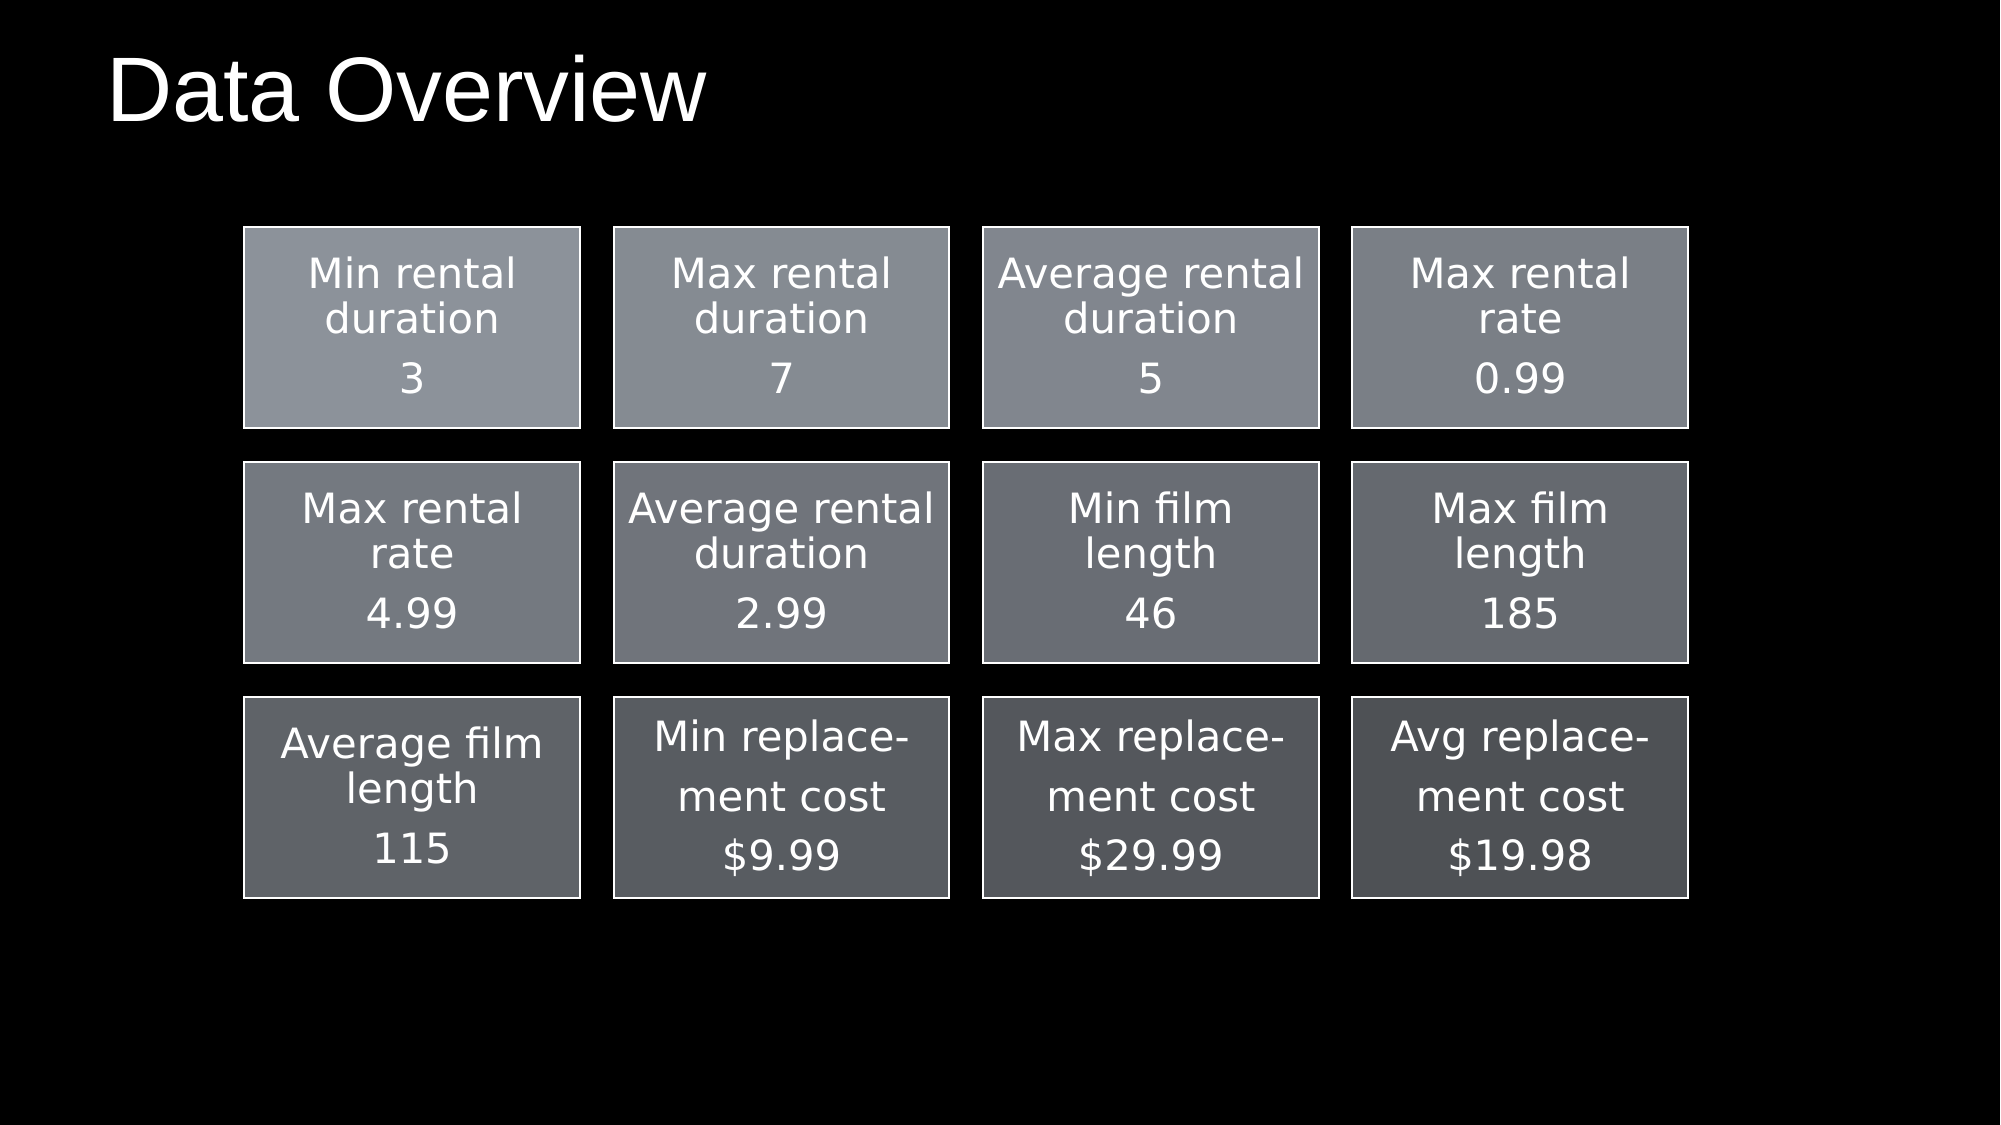

# Data Overview
Min rental duration
3
Max rental duration
7
Average rental duration
5
Max rental rate
0.99
Max rental rate
4.99
Average rental duration
2.99
Min film length
46
Max film length
185
Average film length
115
Min replace-
ment cost
$9.99
Max replace-
ment cost
$29.99
Avg replace-
ment cost
$19.98